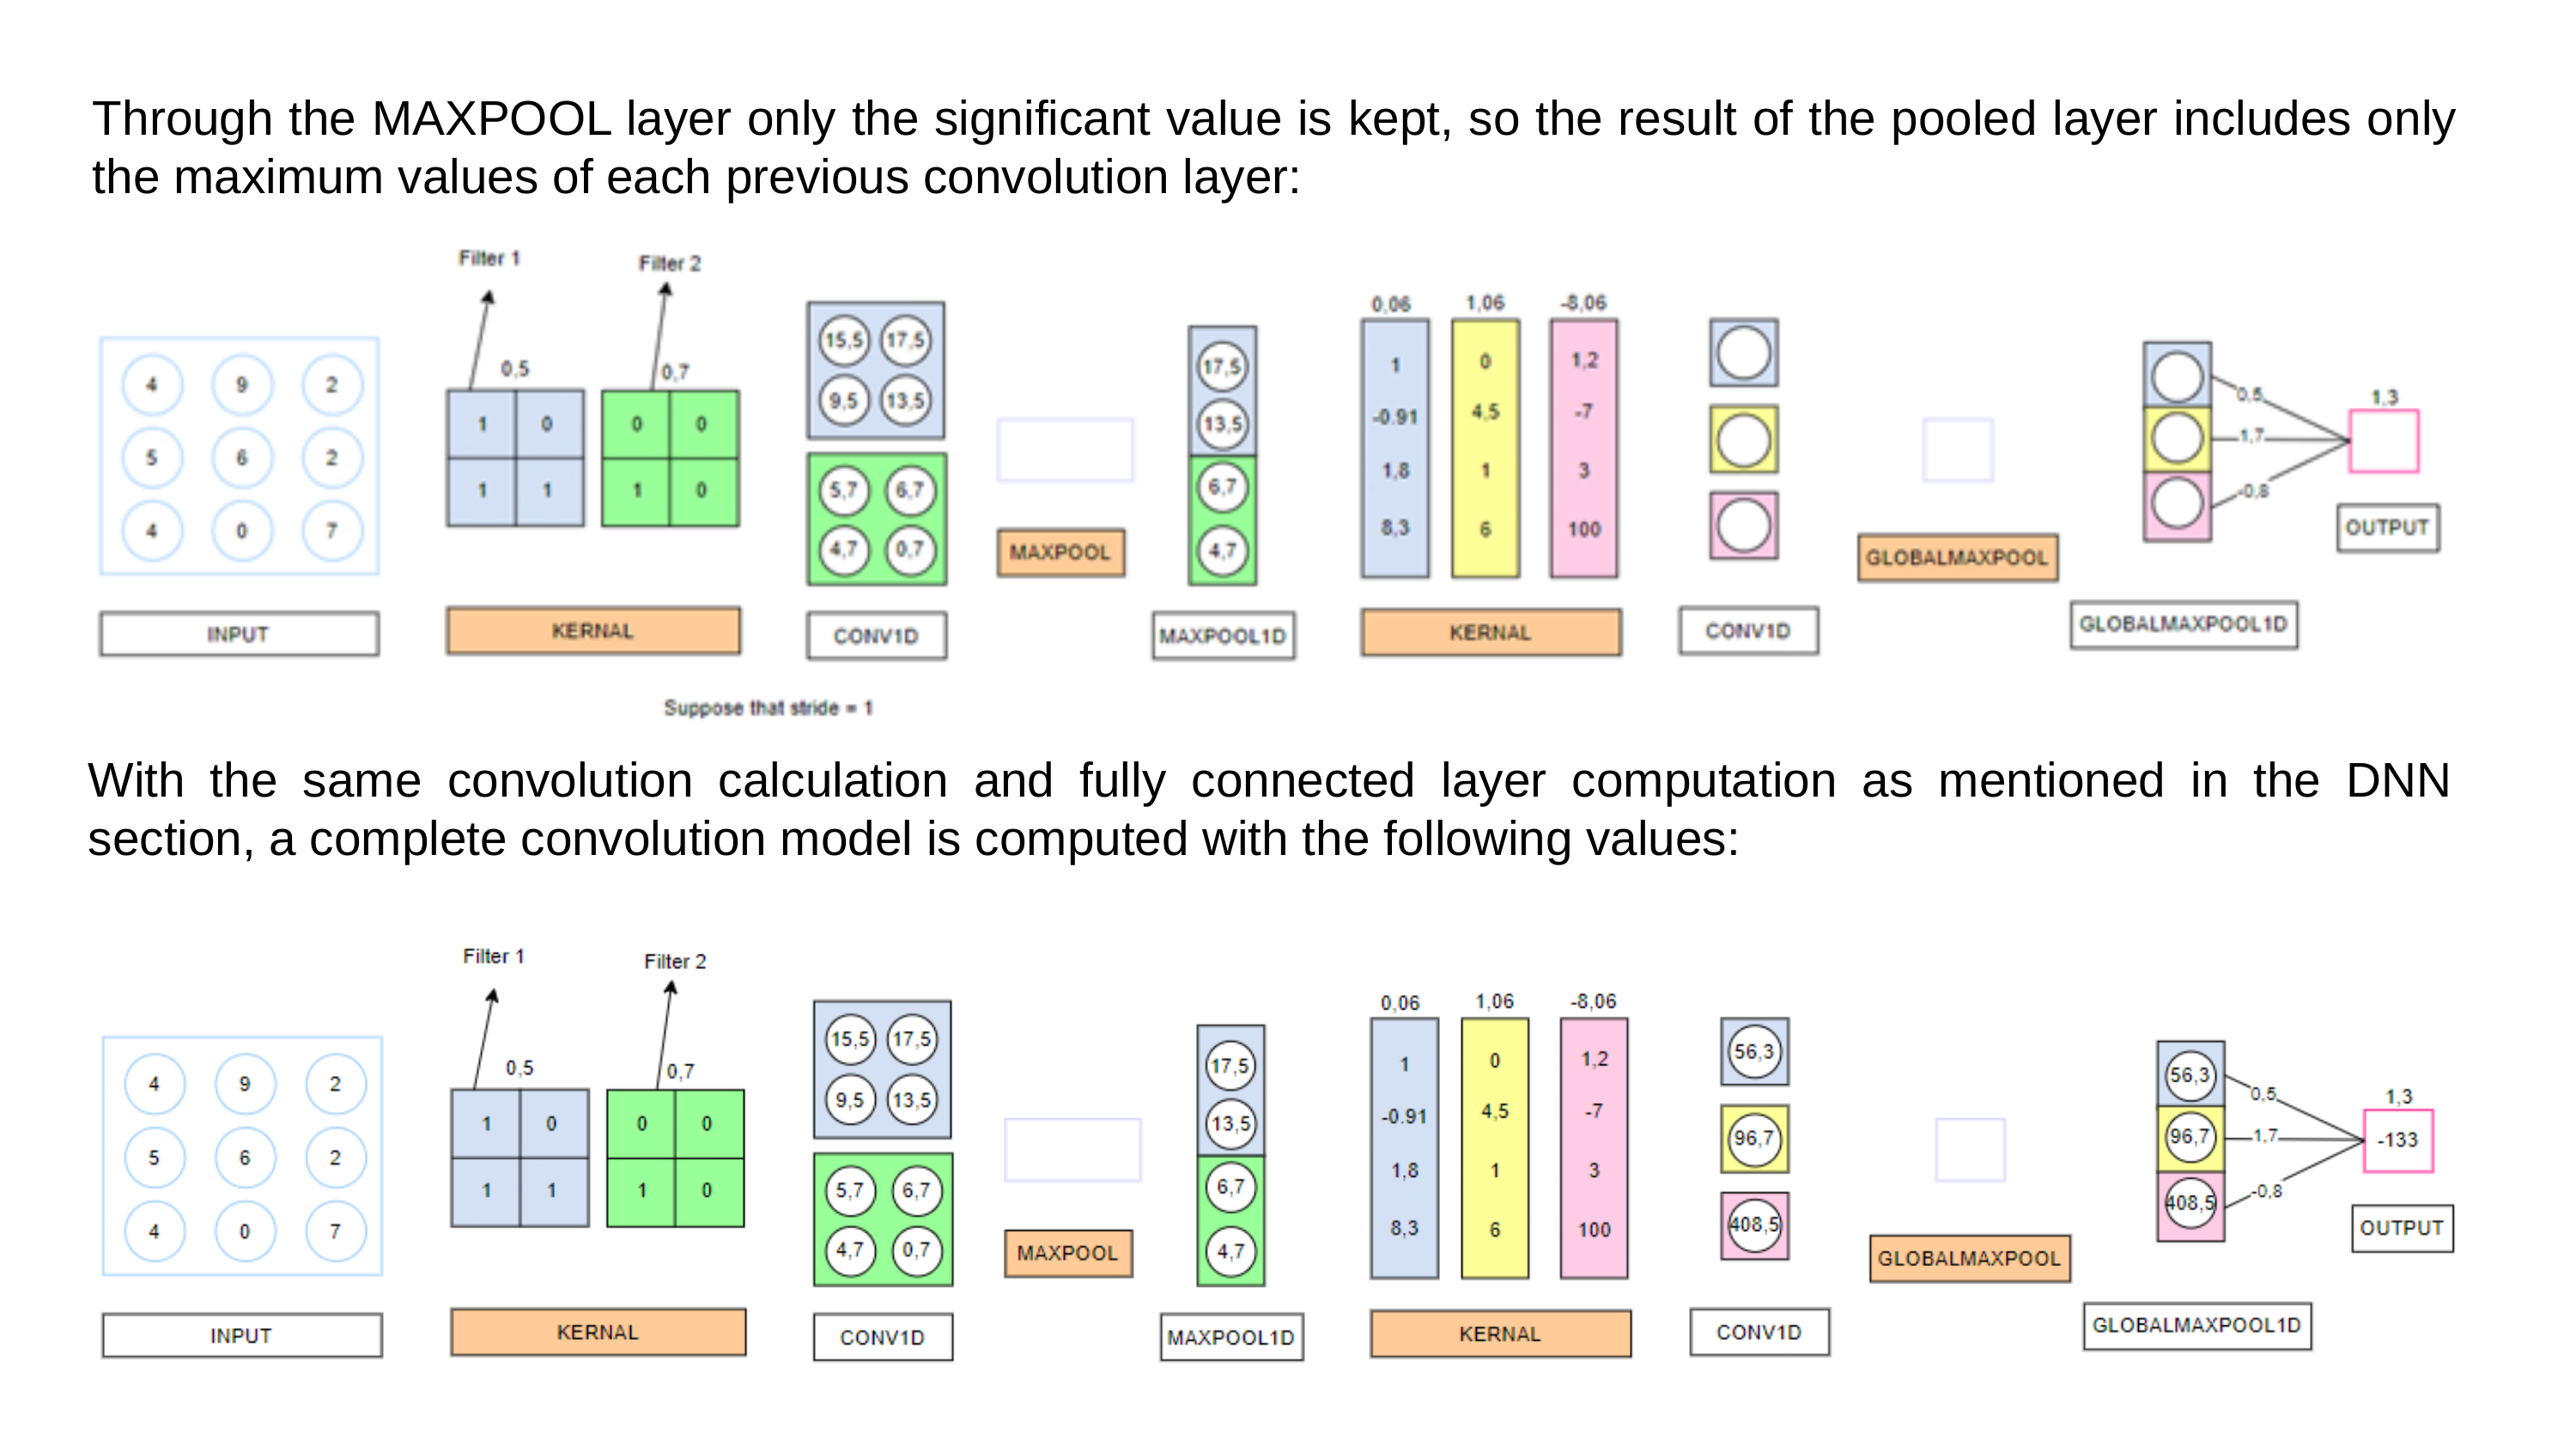

Through the MAXPOOL layer only the significant value is kept, so the result of the pooled layer includes only the maximum values of each previous convolution layer:

With the same convolution calculation and fully connected layer computation as mentioned in the DNN section, a complete convolution model is computed with the following values: